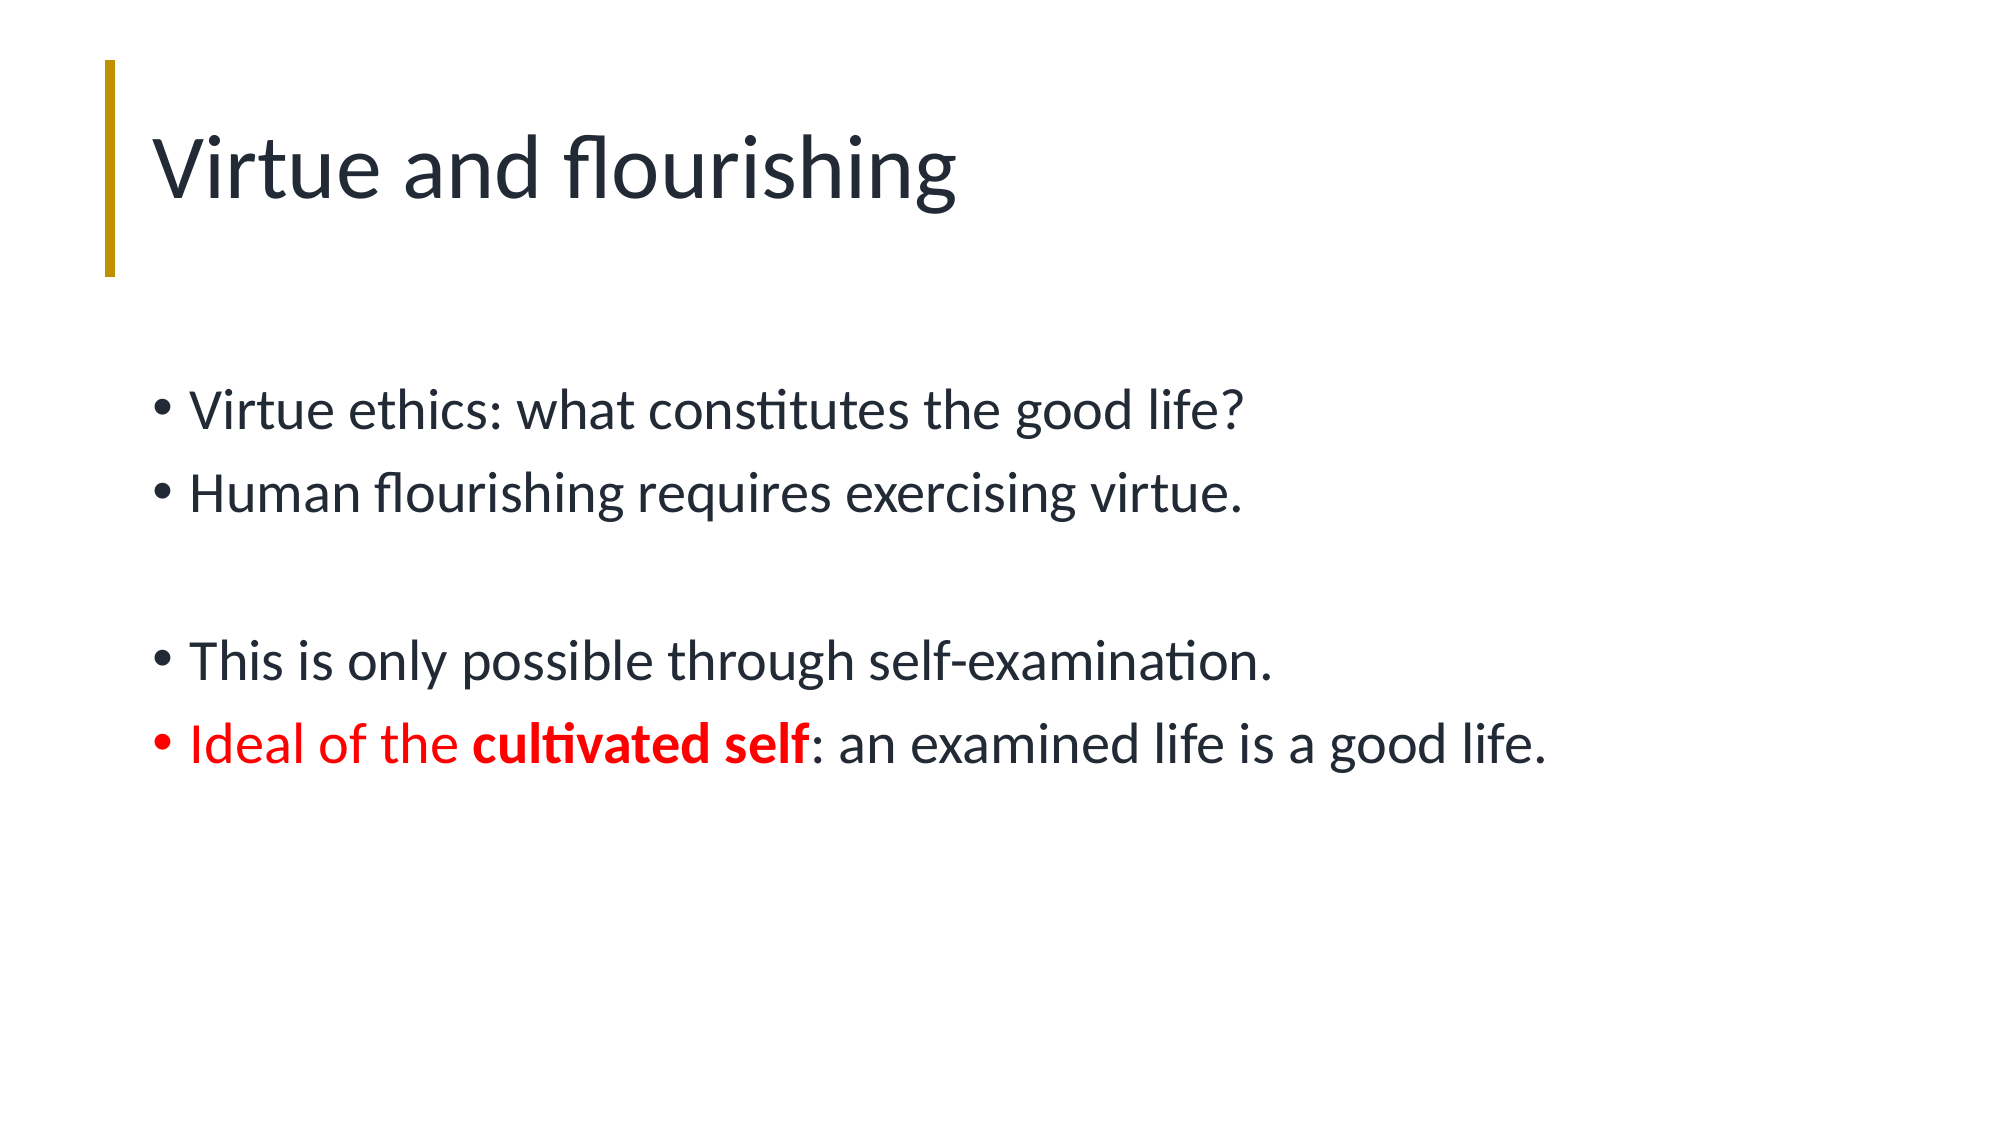

# Virtue and flourishing
Virtue ethics: what constitutes the good life?
Human flourishing requires exercising virtue.

This is only possible through self-examination.
Ideal of the cultivated self: an examined life is a good life.